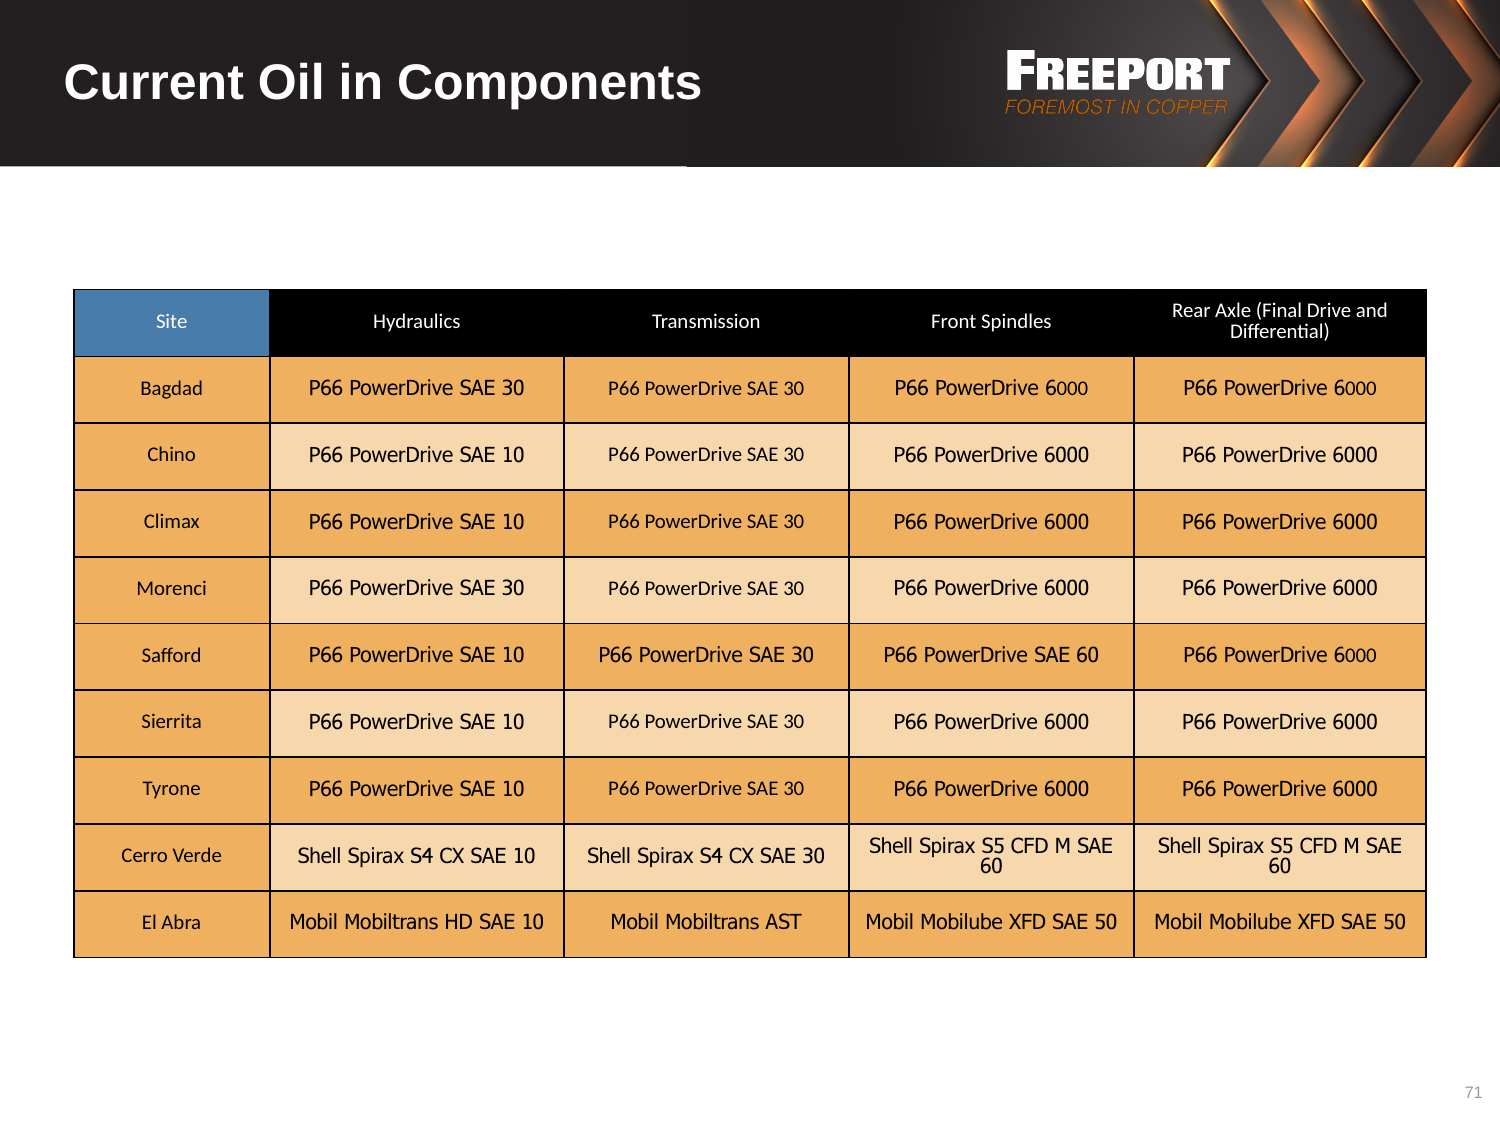

# Current Oil in Components
| Site | Hydraulics | Transmission | Front Spindles | Rear Axle (Final Drive and Differential) |
| --- | --- | --- | --- | --- |
| Bagdad | P66 PowerDrive SAE 30 | P66 PowerDrive SAE 30 | P66 PowerDrive 6000 | P66 PowerDrive 6000 |
| Chino | P66 PowerDrive SAE 10 | P66 PowerDrive SAE 30 | P66 PowerDrive 6000 | P66 PowerDrive 6000 |
| Climax | P66 PowerDrive SAE 10 | P66 PowerDrive SAE 30 | P66 PowerDrive 6000 | P66 PowerDrive 6000 |
| Morenci | P66 PowerDrive SAE 30 | P66 PowerDrive SAE 30 | P66 PowerDrive 6000 | P66 PowerDrive 6000 |
| Safford | P66 PowerDrive SAE 10 | P66 PowerDrive SAE 30 | P66 PowerDrive SAE 60 | P66 PowerDrive 6000 |
| Sierrita | P66 PowerDrive SAE 10 | P66 PowerDrive SAE 30 | P66 PowerDrive 6000 | P66 PowerDrive 6000 |
| Tyrone | P66 PowerDrive SAE 10 | P66 PowerDrive SAE 30 | P66 PowerDrive 6000 | P66 PowerDrive 6000 |
| Cerro Verde | Shell Spirax S4 CX SAE 10 | Shell Spirax S4 CX SAE 30 | Shell Spirax S5 CFD M SAE 60 | Shell Spirax S5 CFD M SAE 60 |
| El Abra | Mobil Mobiltrans HD SAE 10 | Mobil Mobiltrans AST | Mobil Mobilube XFD SAE 50 | Mobil Mobilube XFD SAE 50 |
71